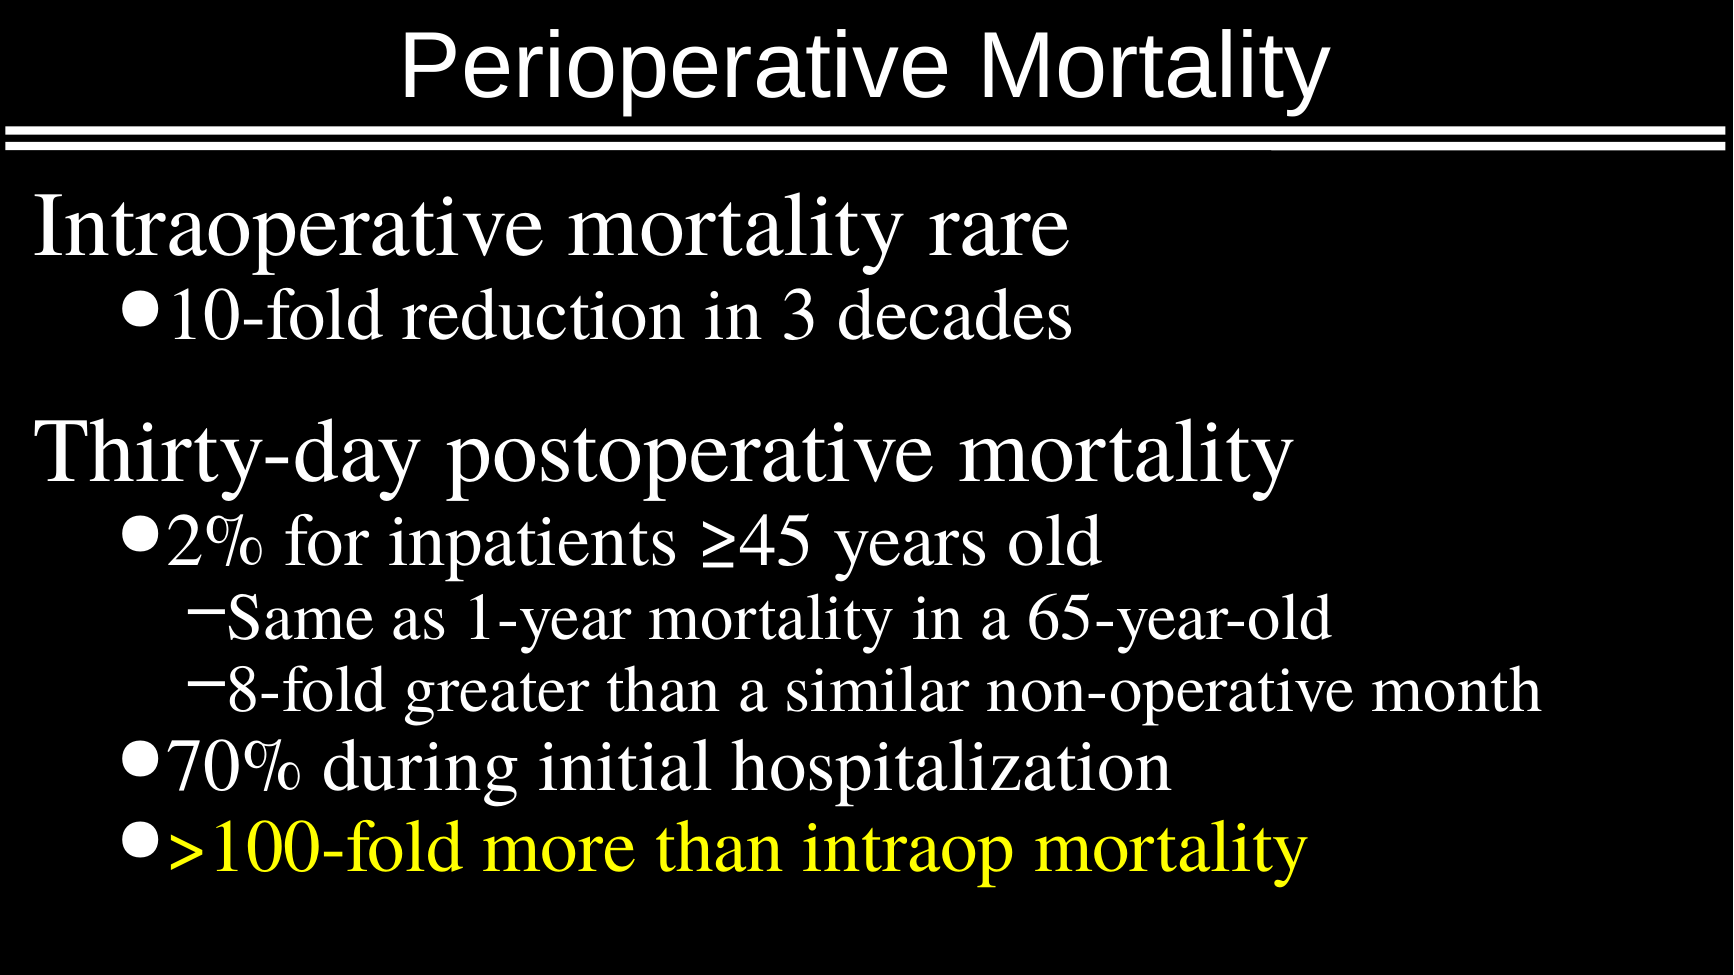

# Perioperative Mortality
Intraoperative mortality rare
10-fold reduction in 3 decades
Thirty-day postoperative mortality
2% for inpatients ≥45 years old
Same as 1-year mortality in a 65-year-old
8-fold greater than a similar non-operative month
70% during initial hospitalization
>100-fold more than intraop mortality